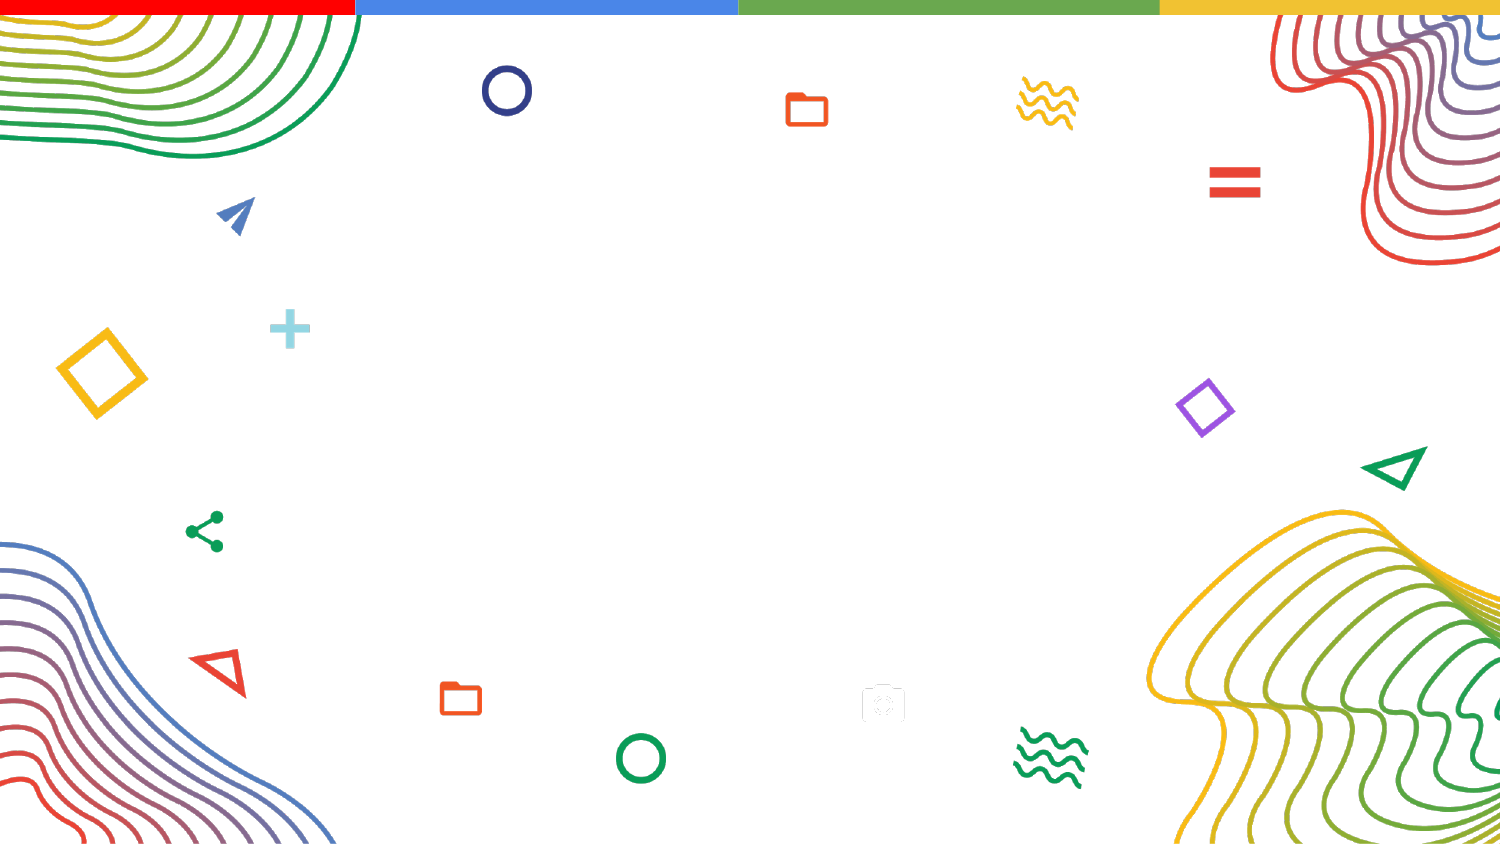

How to use
 Jetpack Compose
Everything is `fun`
And Lambda